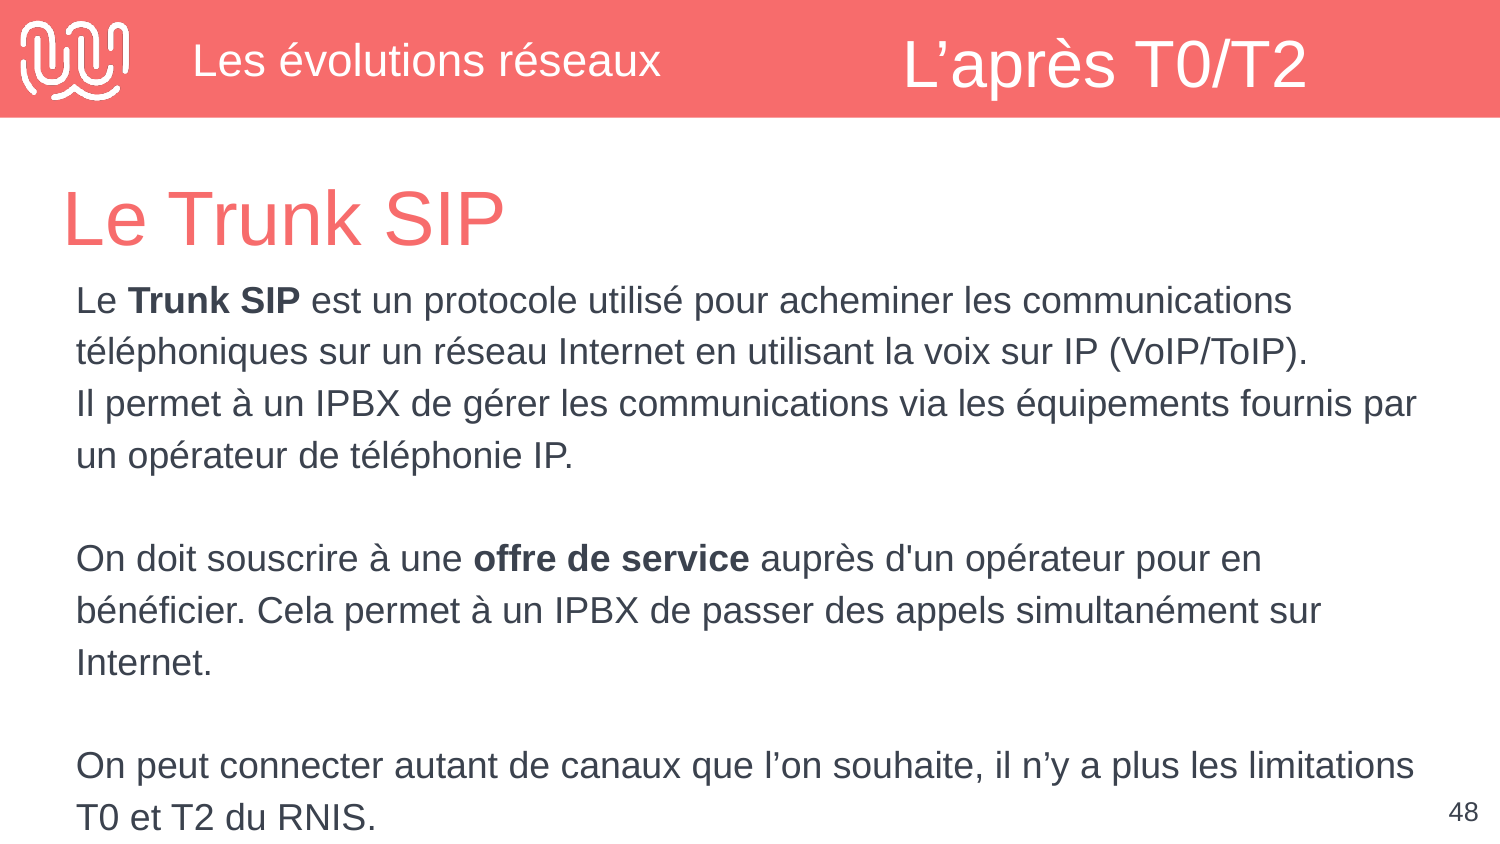

# Les évolutions réseaux
L’après T0/T2
Le Trunk SIP
Le Trunk SIP est un protocole utilisé pour acheminer les communications téléphoniques sur un réseau Internet en utilisant la voix sur IP (VoIP/ToIP).
Il permet à un IPBX de gérer les communications via les équipements fournis par un opérateur de téléphonie IP.

On doit souscrire à une offre de service auprès d'un opérateur pour en bénéficier. Cela permet à un IPBX de passer des appels simultanément sur Internet.

On peut connecter autant de canaux que l’on souhaite, il n’y a plus les limitations T0 et T2 du RNIS.
48